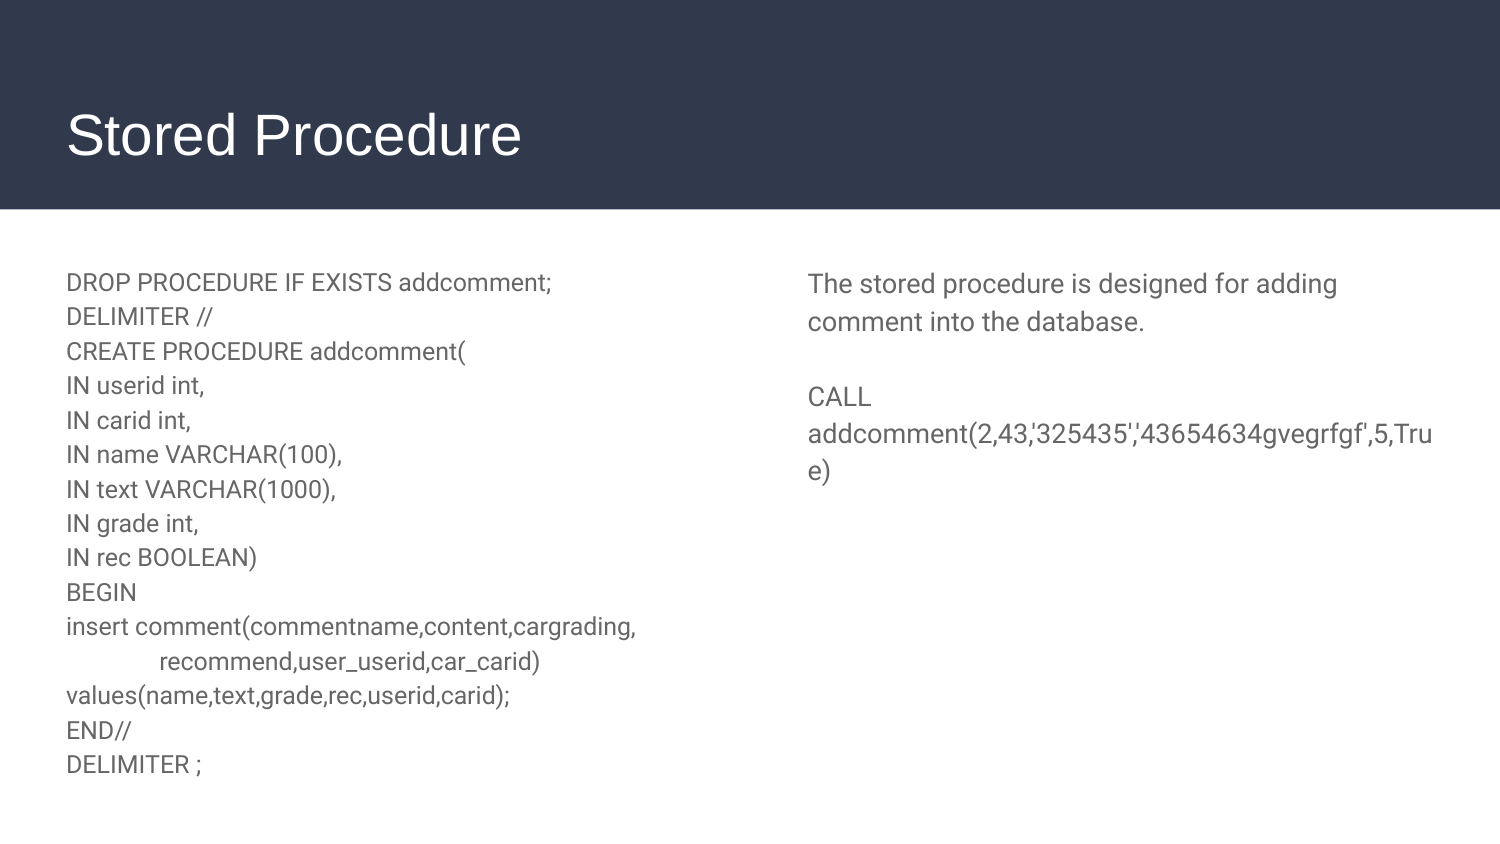

# Stored Procedure
DROP PROCEDURE IF EXISTS addcomment;
DELIMITER //
CREATE PROCEDURE addcomment(
IN userid int,
IN carid int,
IN name VARCHAR(100),
IN text VARCHAR(1000),
IN grade int,
IN rec BOOLEAN)
BEGIN
insert comment(commentname,content,cargrading,
               recommend,user_userid,car_carid)
values(name,text,grade,rec,userid,carid);
END//
DELIMITER ;
The stored procedure is designed for adding comment into the database.
CALL addcomment(2,43,'325435','43654634gvegrfgf',5,True)